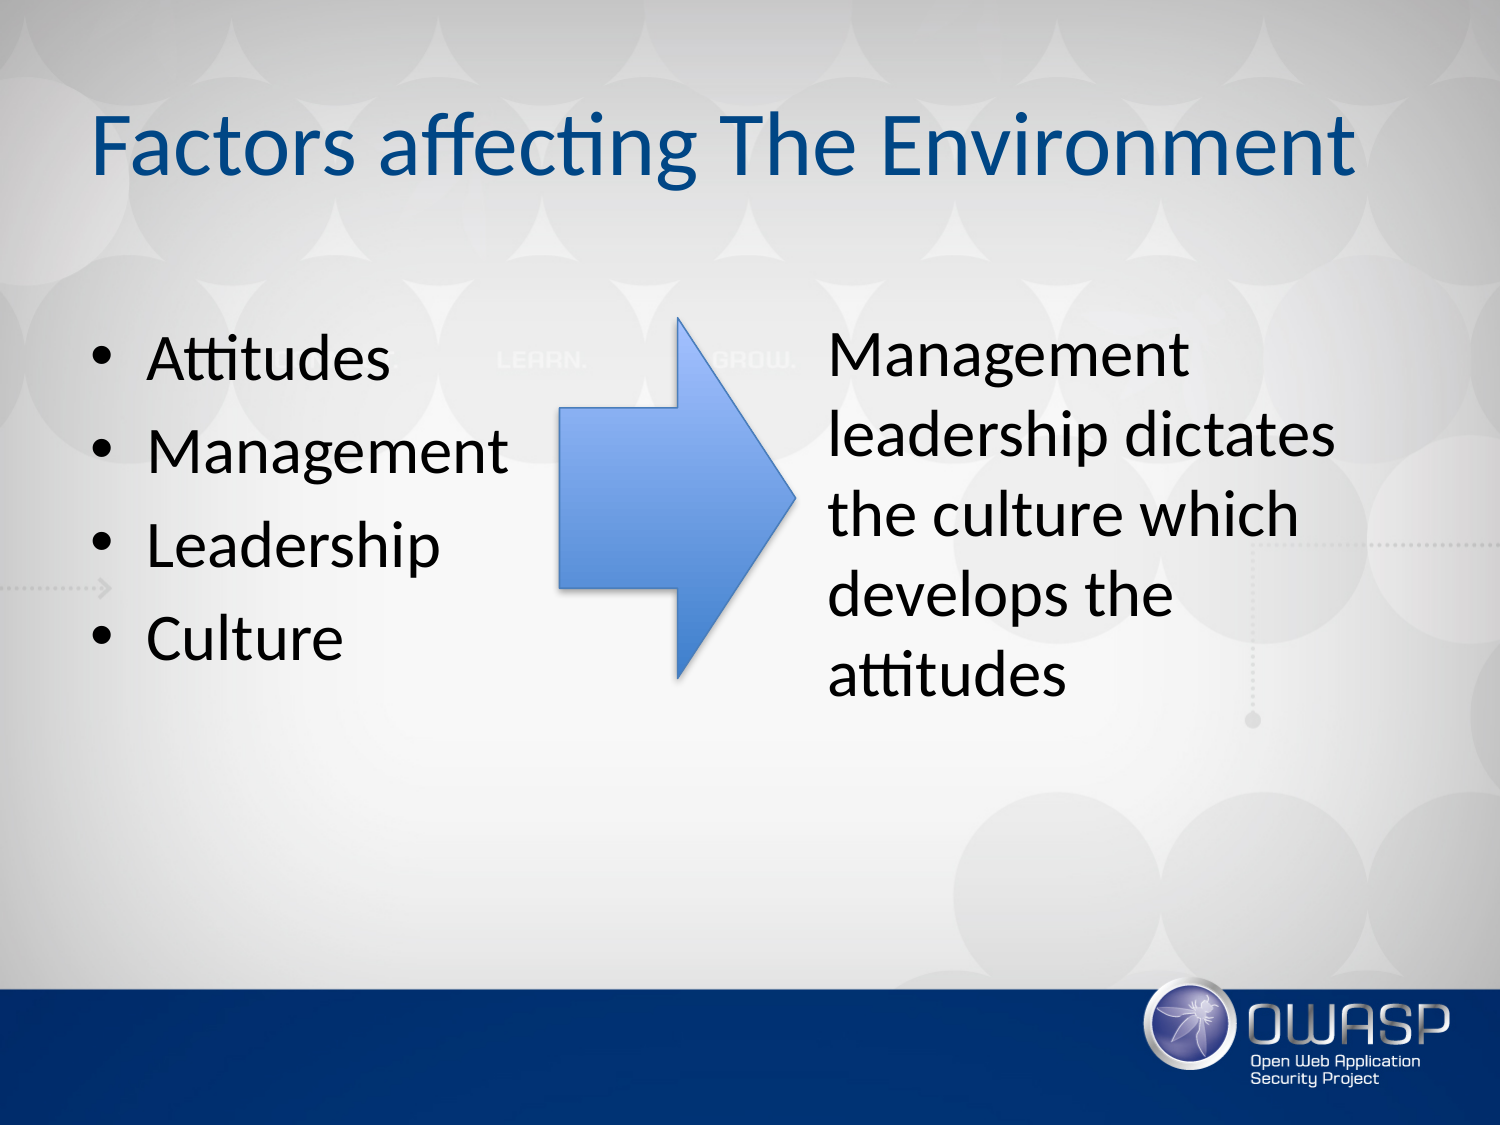

# Factors affecting The Environment
Management leadership dictates the culture which develops the attitudes
Attitudes
Management
Leadership
Culture